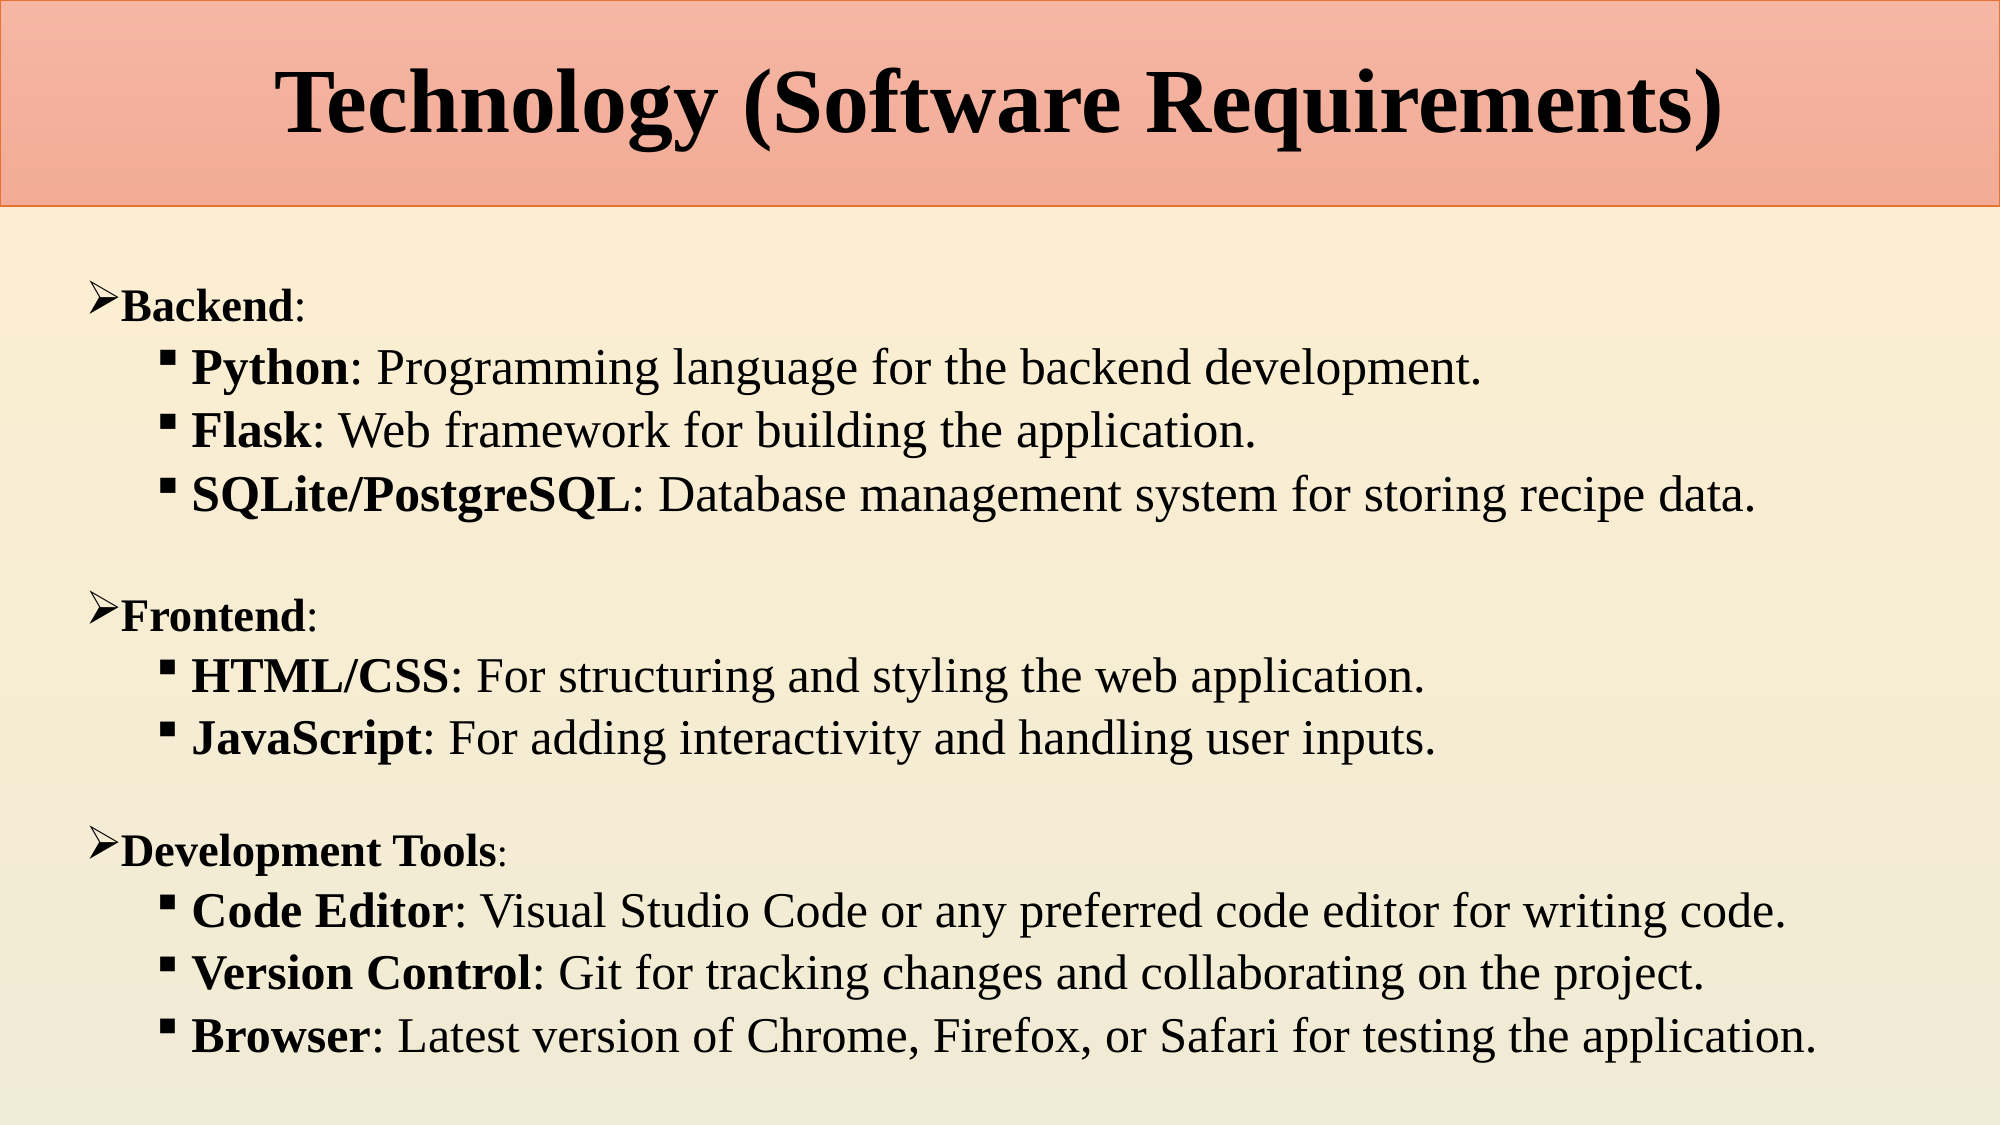

# Technology (Software Requirements)

Backend:
Python: Programming language for the backend development.
Flask: Web framework for building the application.
SQLite/PostgreSQL: Database management system for storing recipe data.

Frontend:
HTML/CSS: For structuring and styling the web application.
JavaScript: For adding interactivity and handling user inputs.

Development Tools:
Code Editor: Visual Studio Code or any preferred code editor for writing code.
Version Control: Git for tracking changes and collaborating on the project.
Browser: Latest version of Chrome, Firefox, or Safari for testing the application.